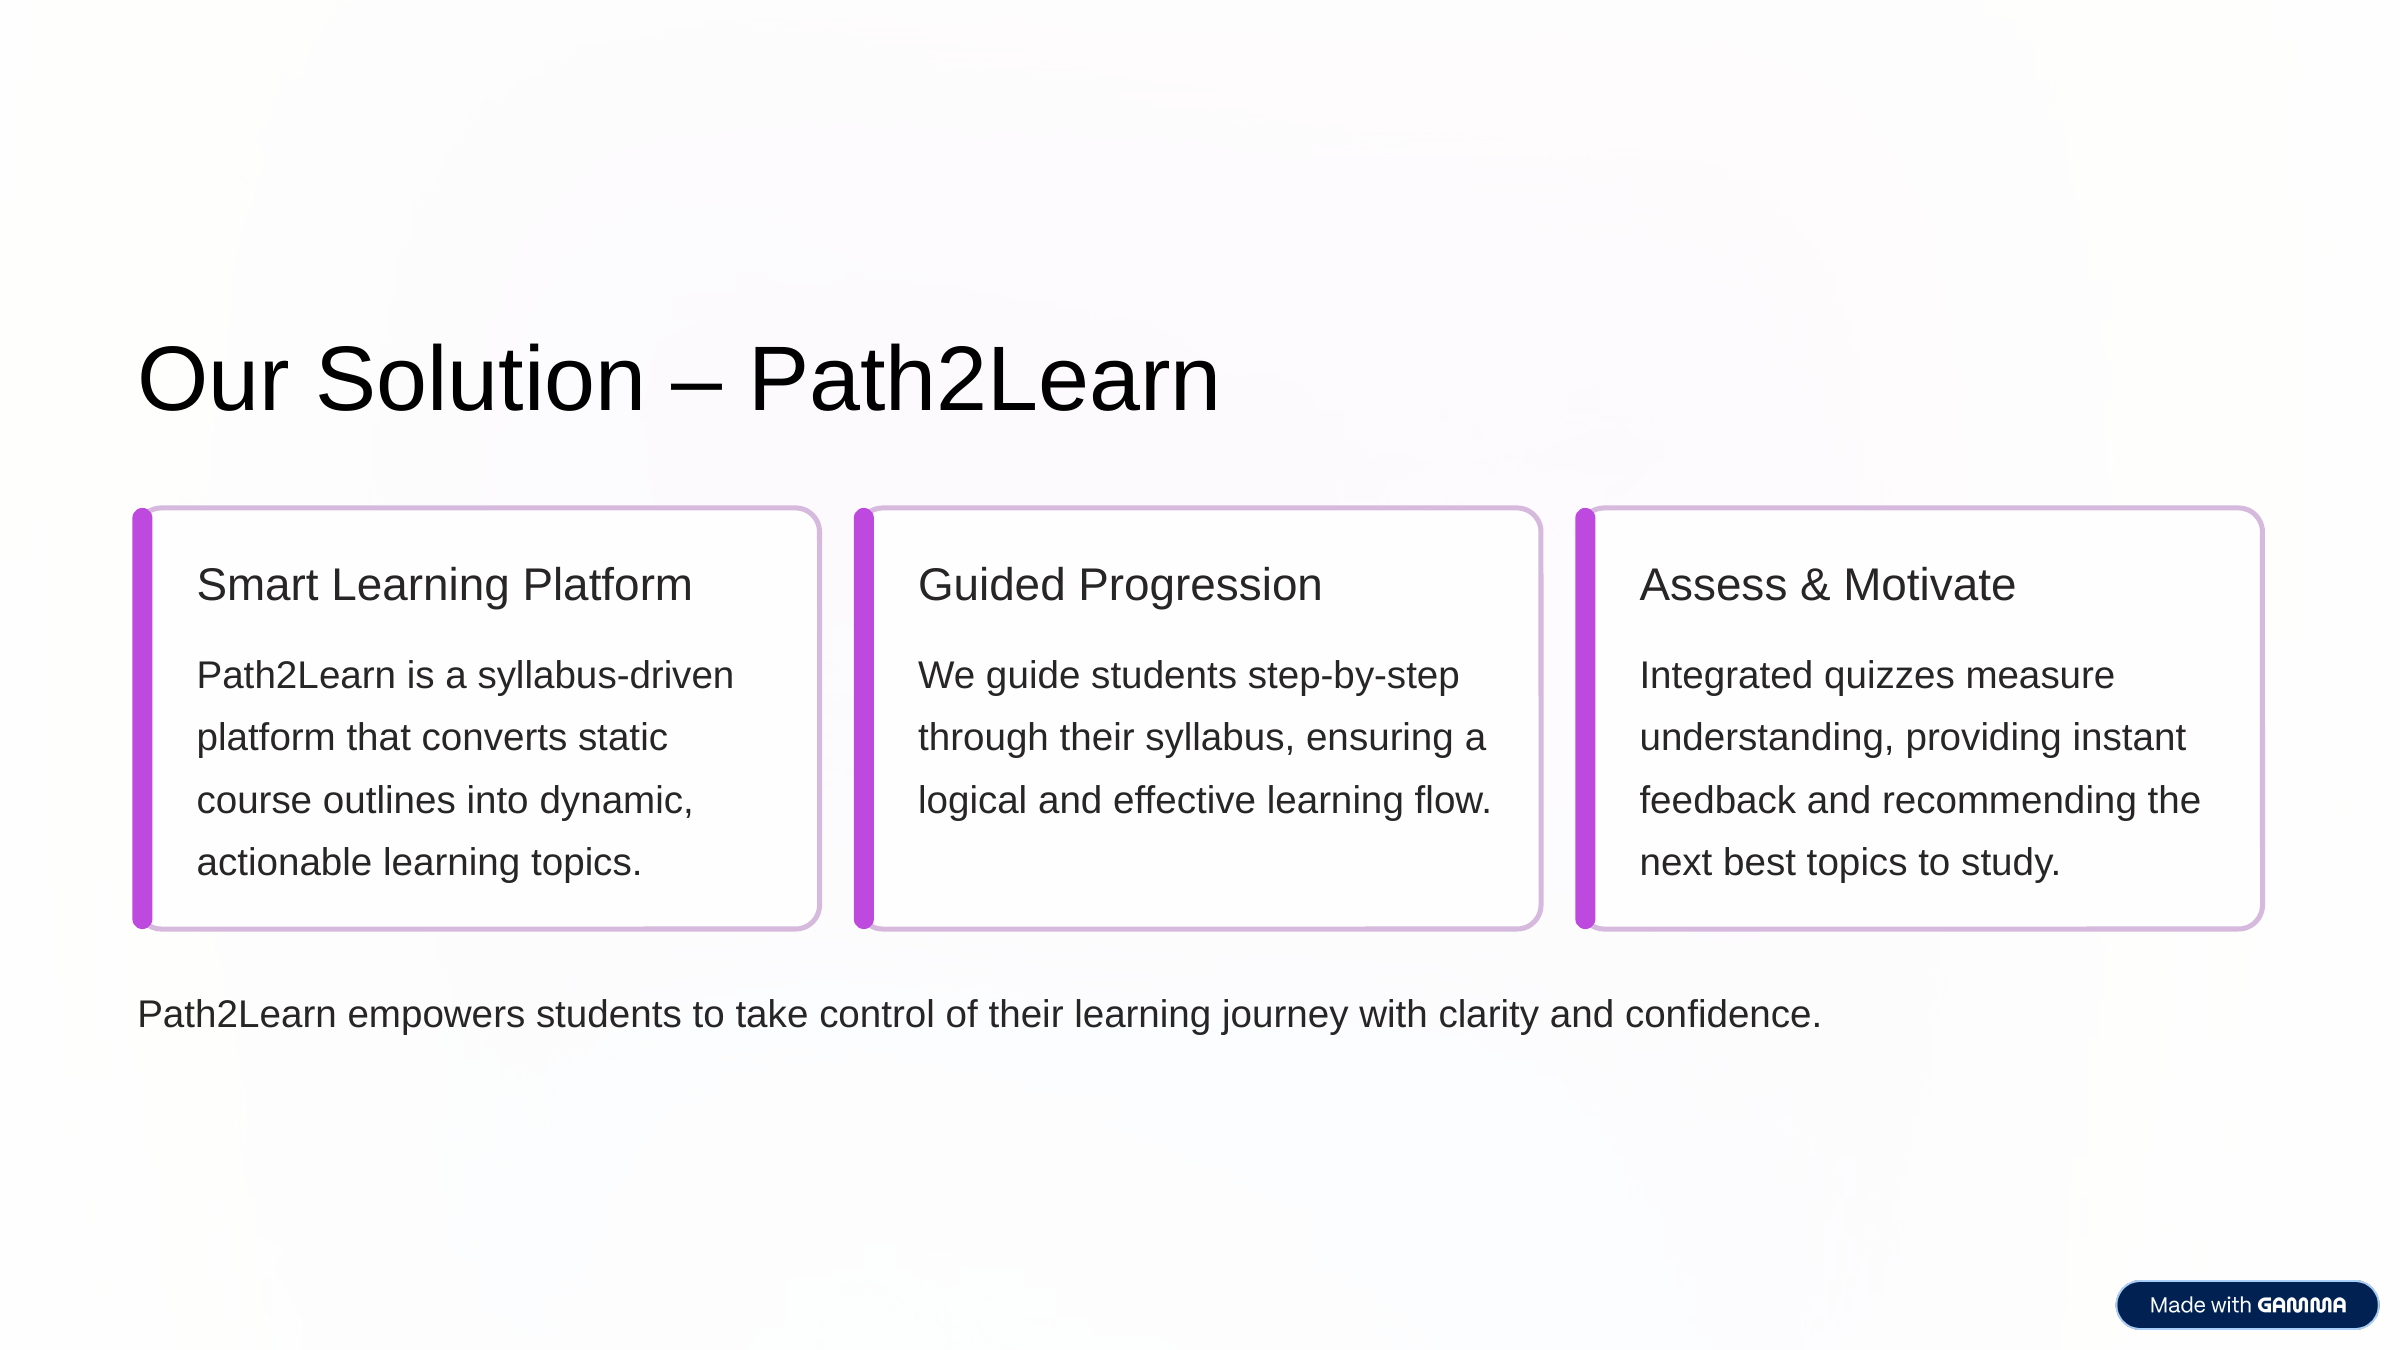

Our Solution – Path2Learn

Smart Learning Platform
Guided Progression
Assess & Motivate
Path2Learn is a syllabus-driven platform that converts static course outlines into dynamic, actionable learning topics.
We guide students step-by-step through their syllabus, ensuring a logical and effective learning flow.
Integrated quizzes measure understanding, providing instant feedback and recommending the next best topics to study.
Path2Learn empowers students to take control of their learning journey with clarity and confidence.